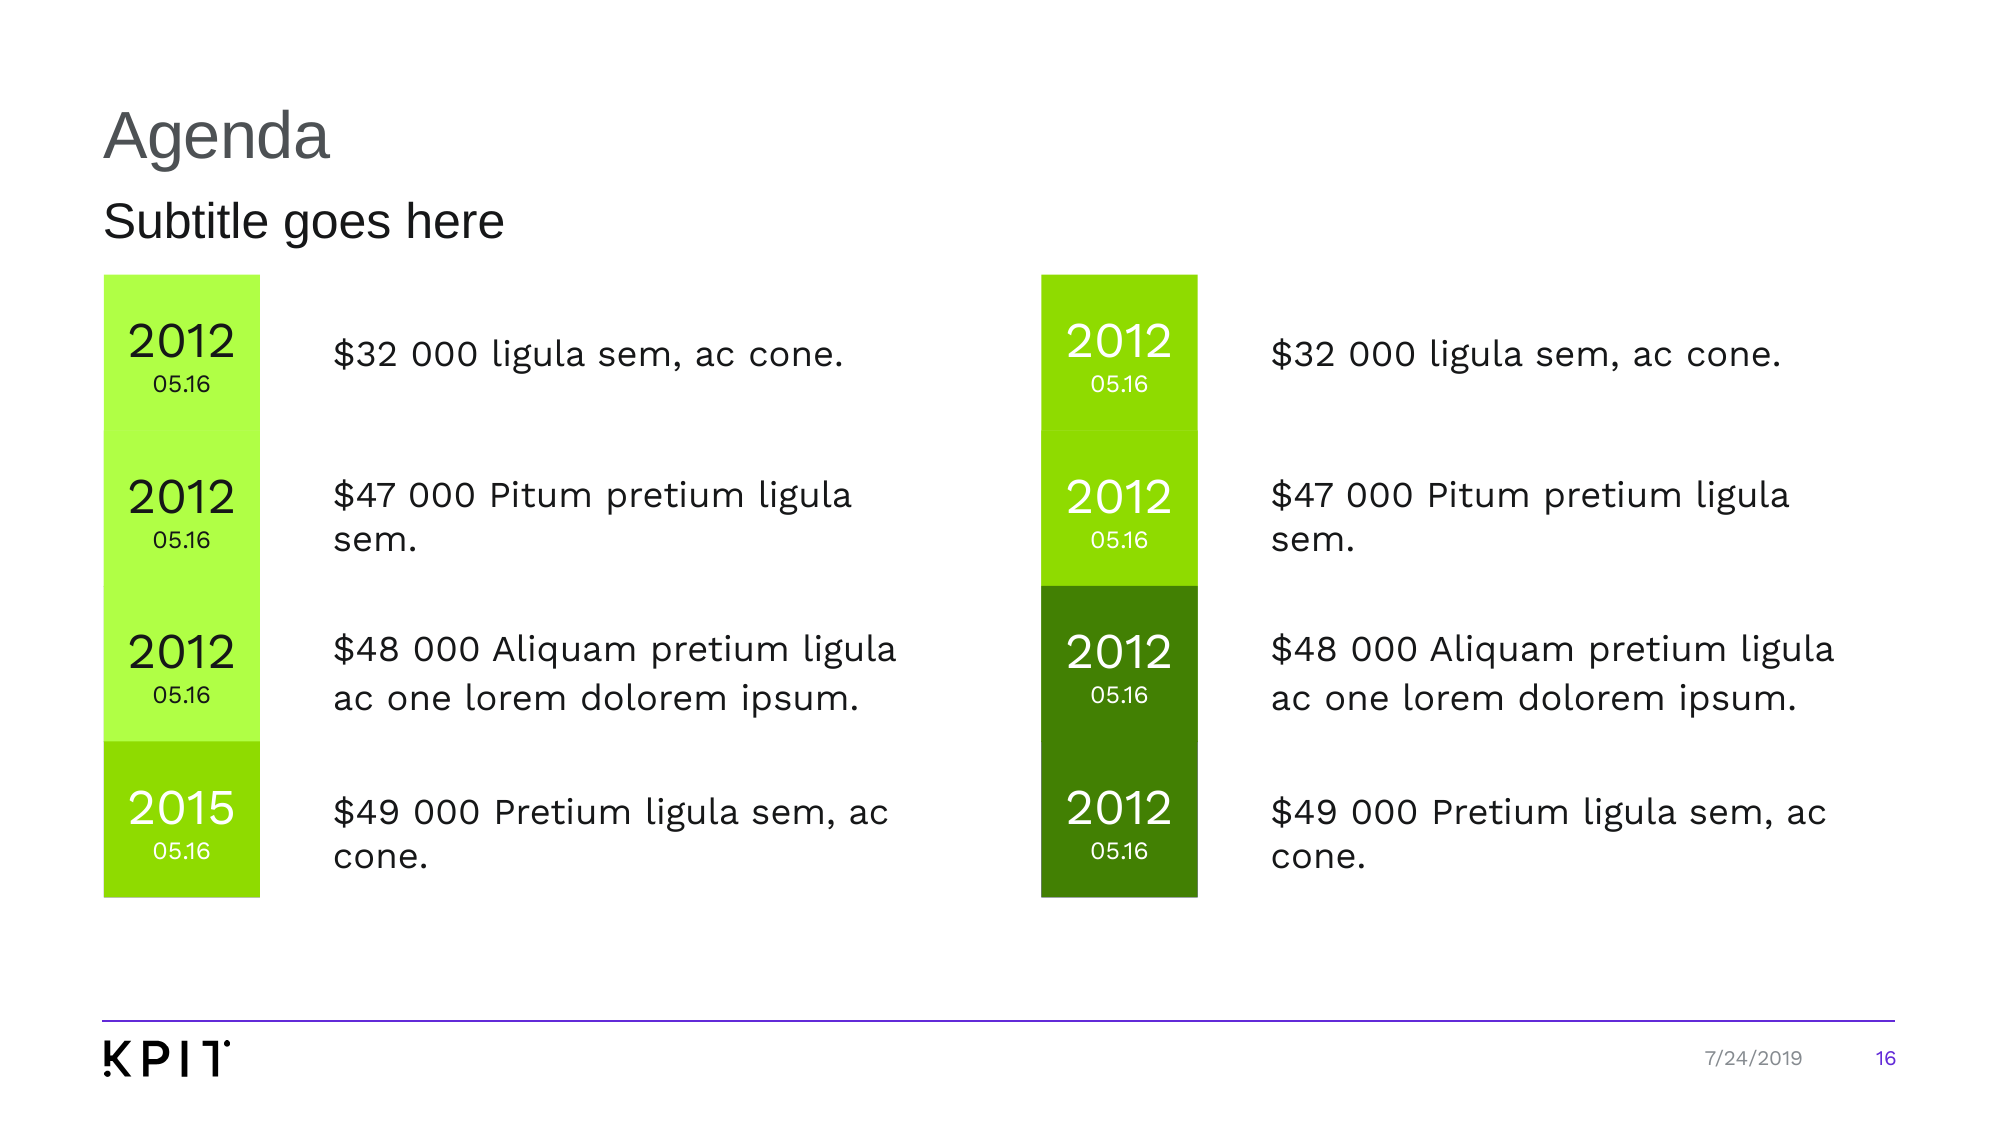

# Agenda
Subtitle goes here
2012
05.16
2012
05.16
$32 000 ligula sem, ac cone.
$32 000 ligula sem, ac cone.
2012
05.16
2012
05.16
2015
05.15

2015
05.15

$47 000 Pitum pretium ligula sem.
$47 000 Pitum pretium ligula sem.
2012
05.16
2012
05.16

$48 000 Aliquam pretium ligula ac one lorem dolorem ipsum.
$48 000 Aliquam pretium ligula ac one lorem dolorem ipsum.

2015
05.16

2012
05.16
$49 000 Pretium ligula sem, ac cone.
$49 000 Pretium ligula sem, ac cone.
16
7/24/2019